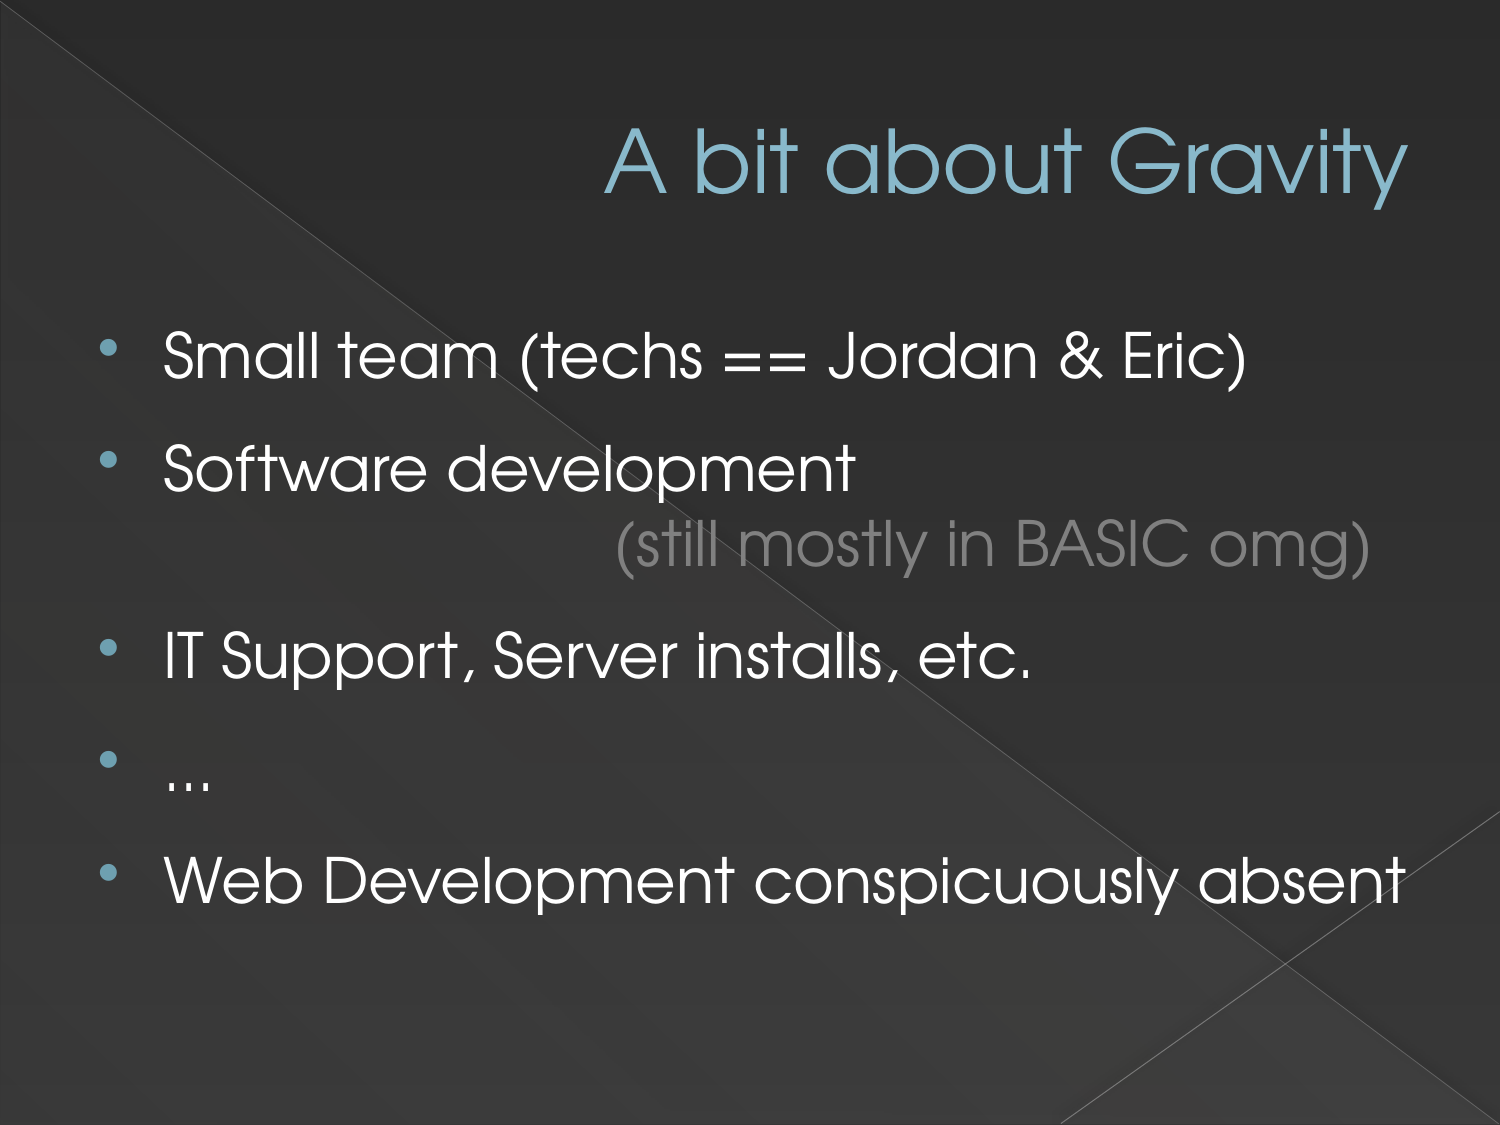

# A bit about Gravity
Small team (techs == Jordan & Eric)
Software development
			(still mostly in BASIC omg)
IT Support, Server installs, etc.
...
Web Development conspicuously absent